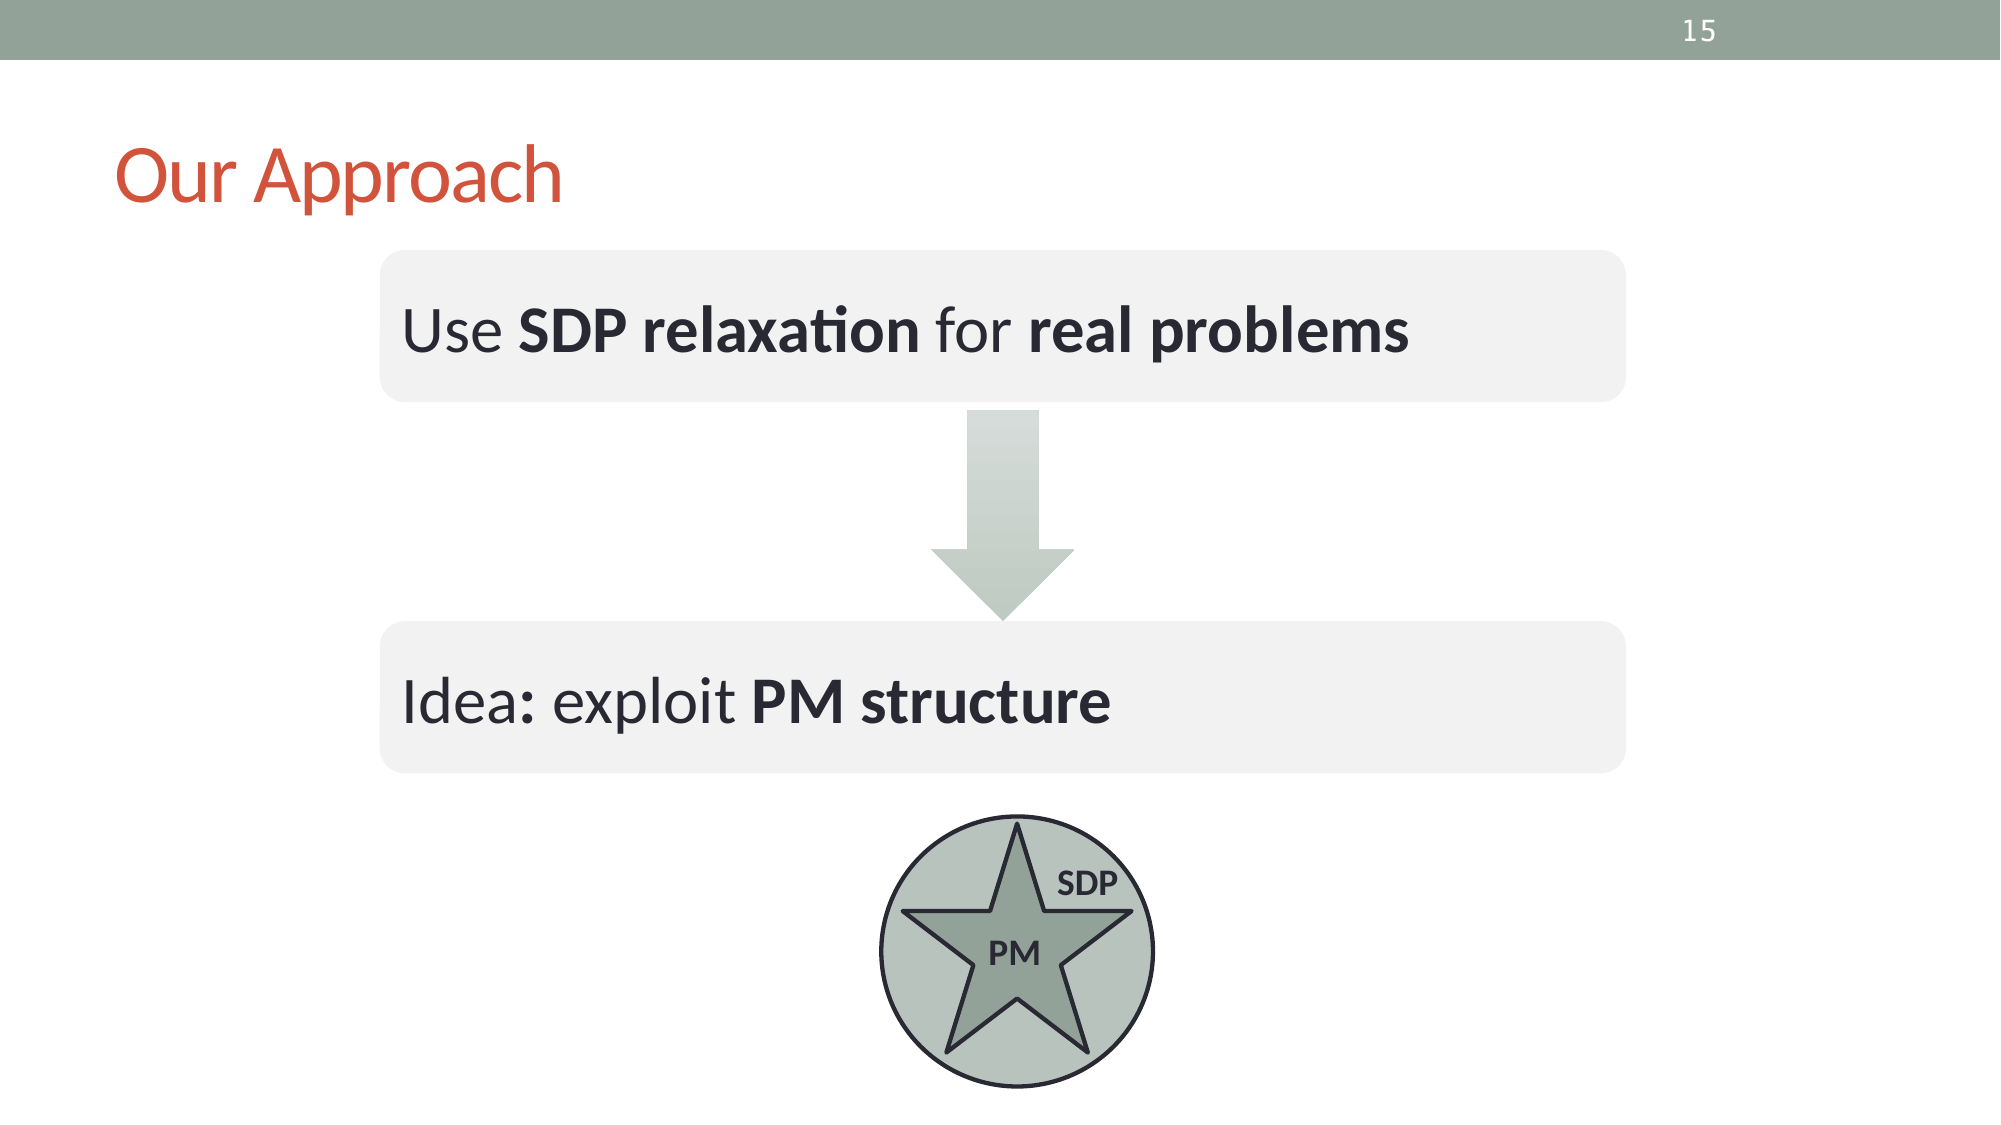

15
# Our Approach
Use SDP relaxation for real problems

Idea: exploit PM structure

SDP
PM